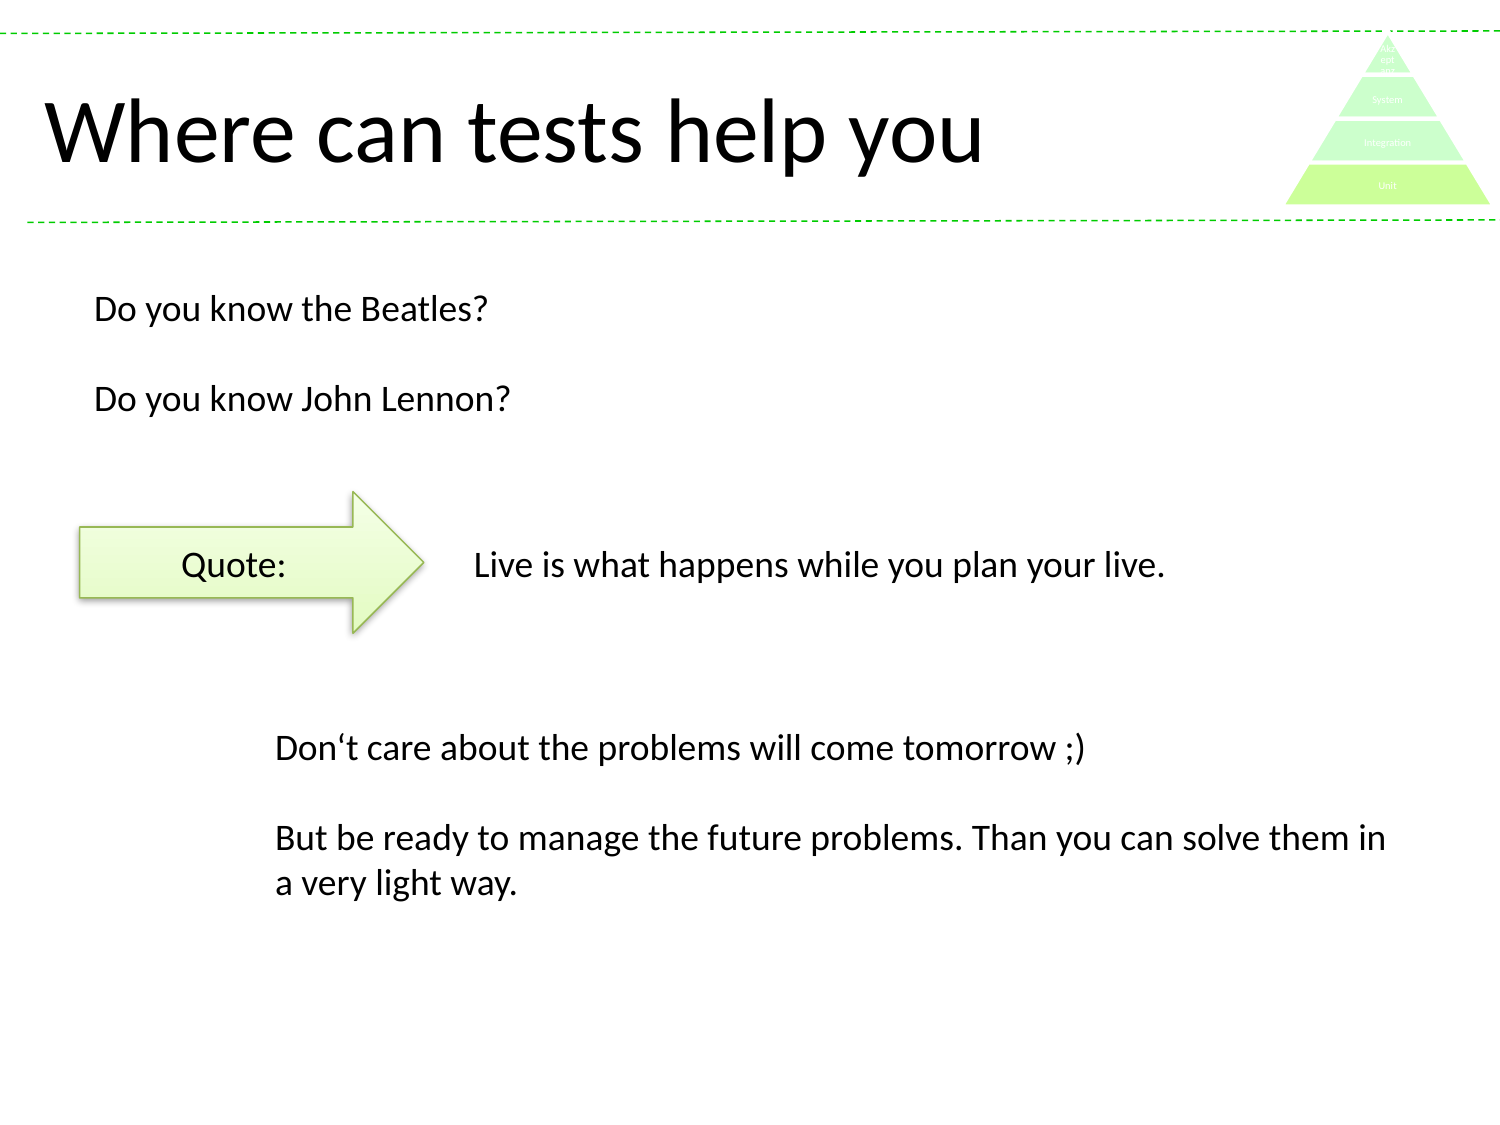

Akzeptanz
System
Integration
Unit
# Where can tests help you
Do you know the Beatles?

Do you know John Lennon?
Quote:
Live is what happens while you plan your live.
Don‘t care about the problems will come tomorrow ;)

But be ready to manage the future problems. Than you can solve them in
a very light way.